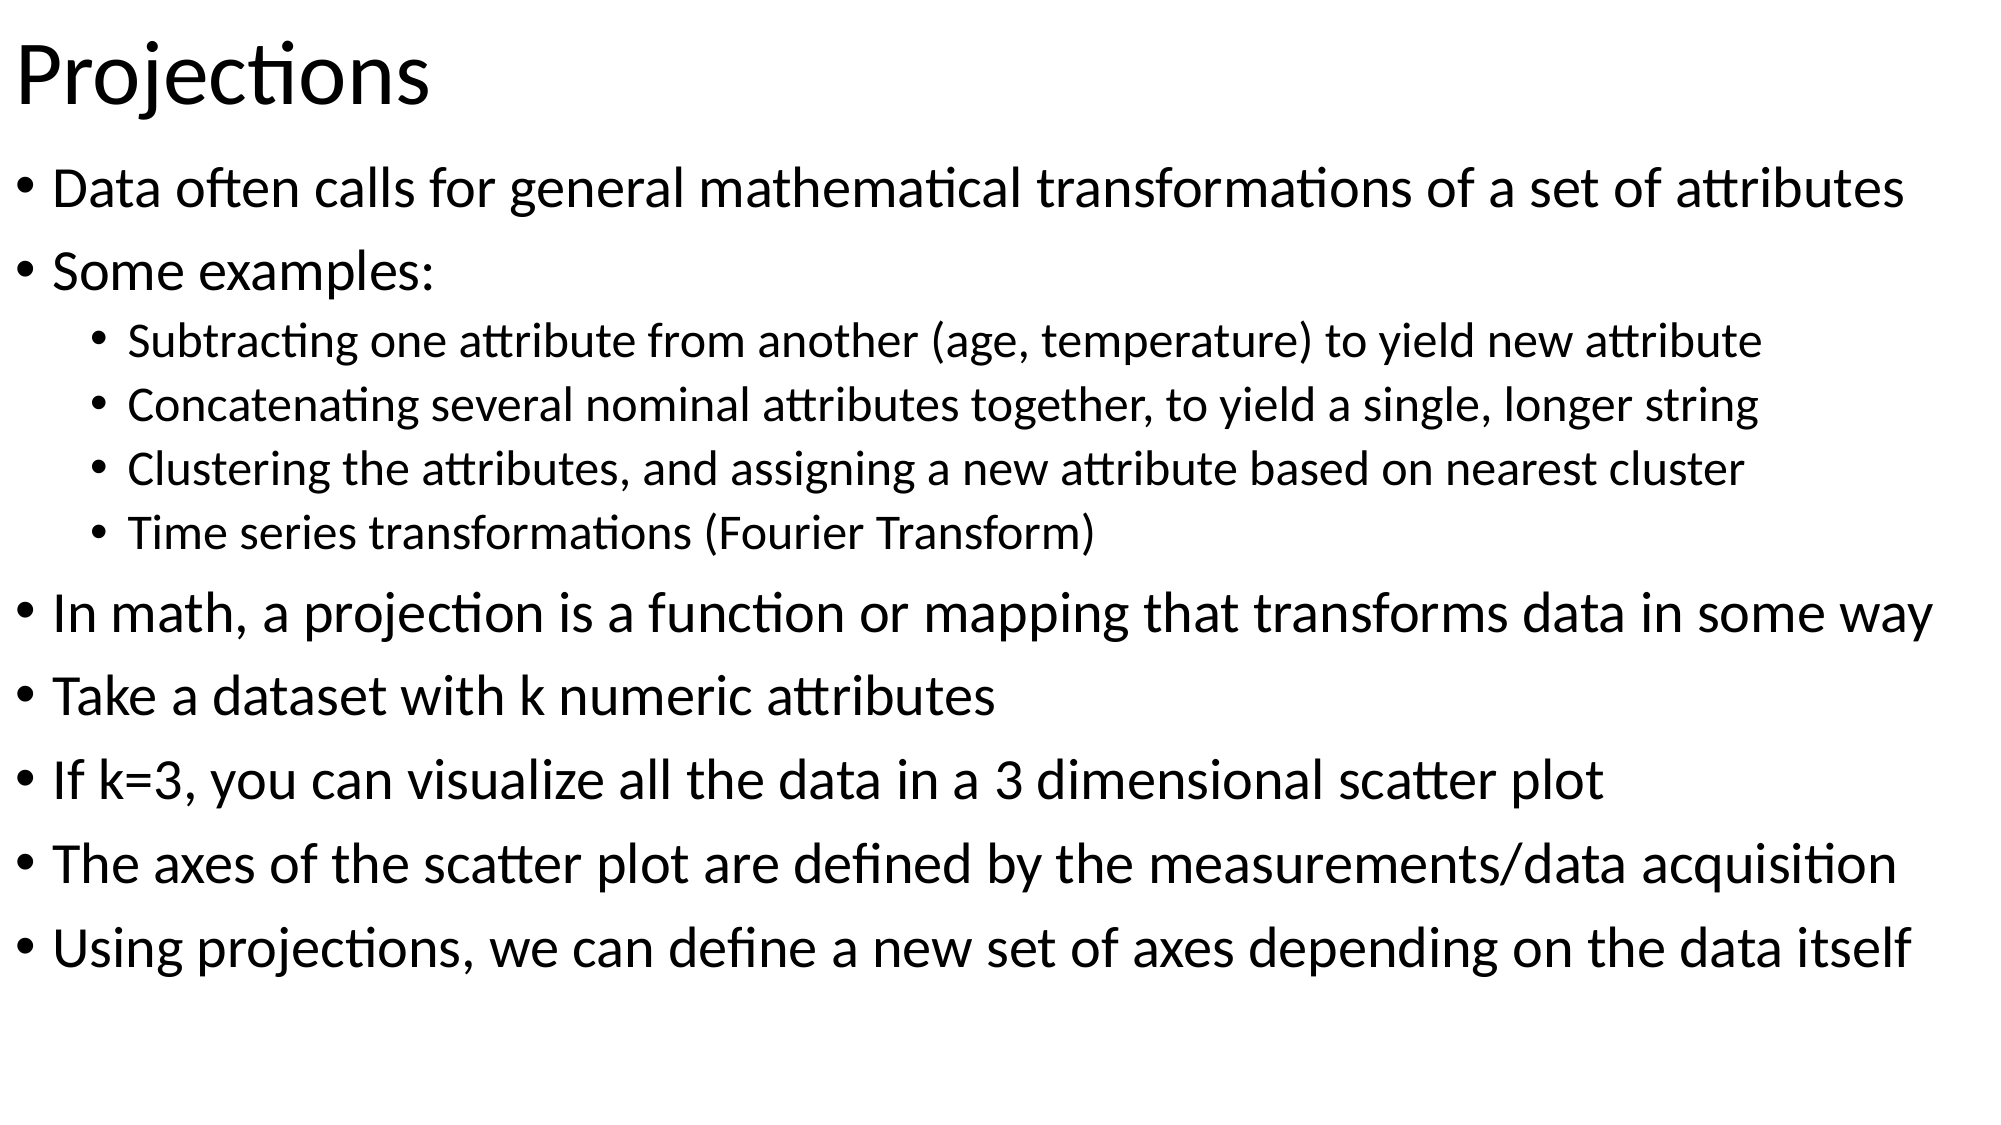

# Projections
Data often calls for general mathematical transformations of a set of attributes
Some examples:
Subtracting one attribute from another (age, temperature) to yield new attribute
Concatenating several nominal attributes together, to yield a single, longer string
Clustering the attributes, and assigning a new attribute based on nearest cluster
Time series transformations (Fourier Transform)
In math, a projection is a function or mapping that transforms data in some way
Take a dataset with k numeric attributes
If k=3, you can visualize all the data in a 3 dimensional scatter plot
The axes of the scatter plot are defined by the measurements/data acquisition
Using projections, we can define a new set of axes depending on the data itself